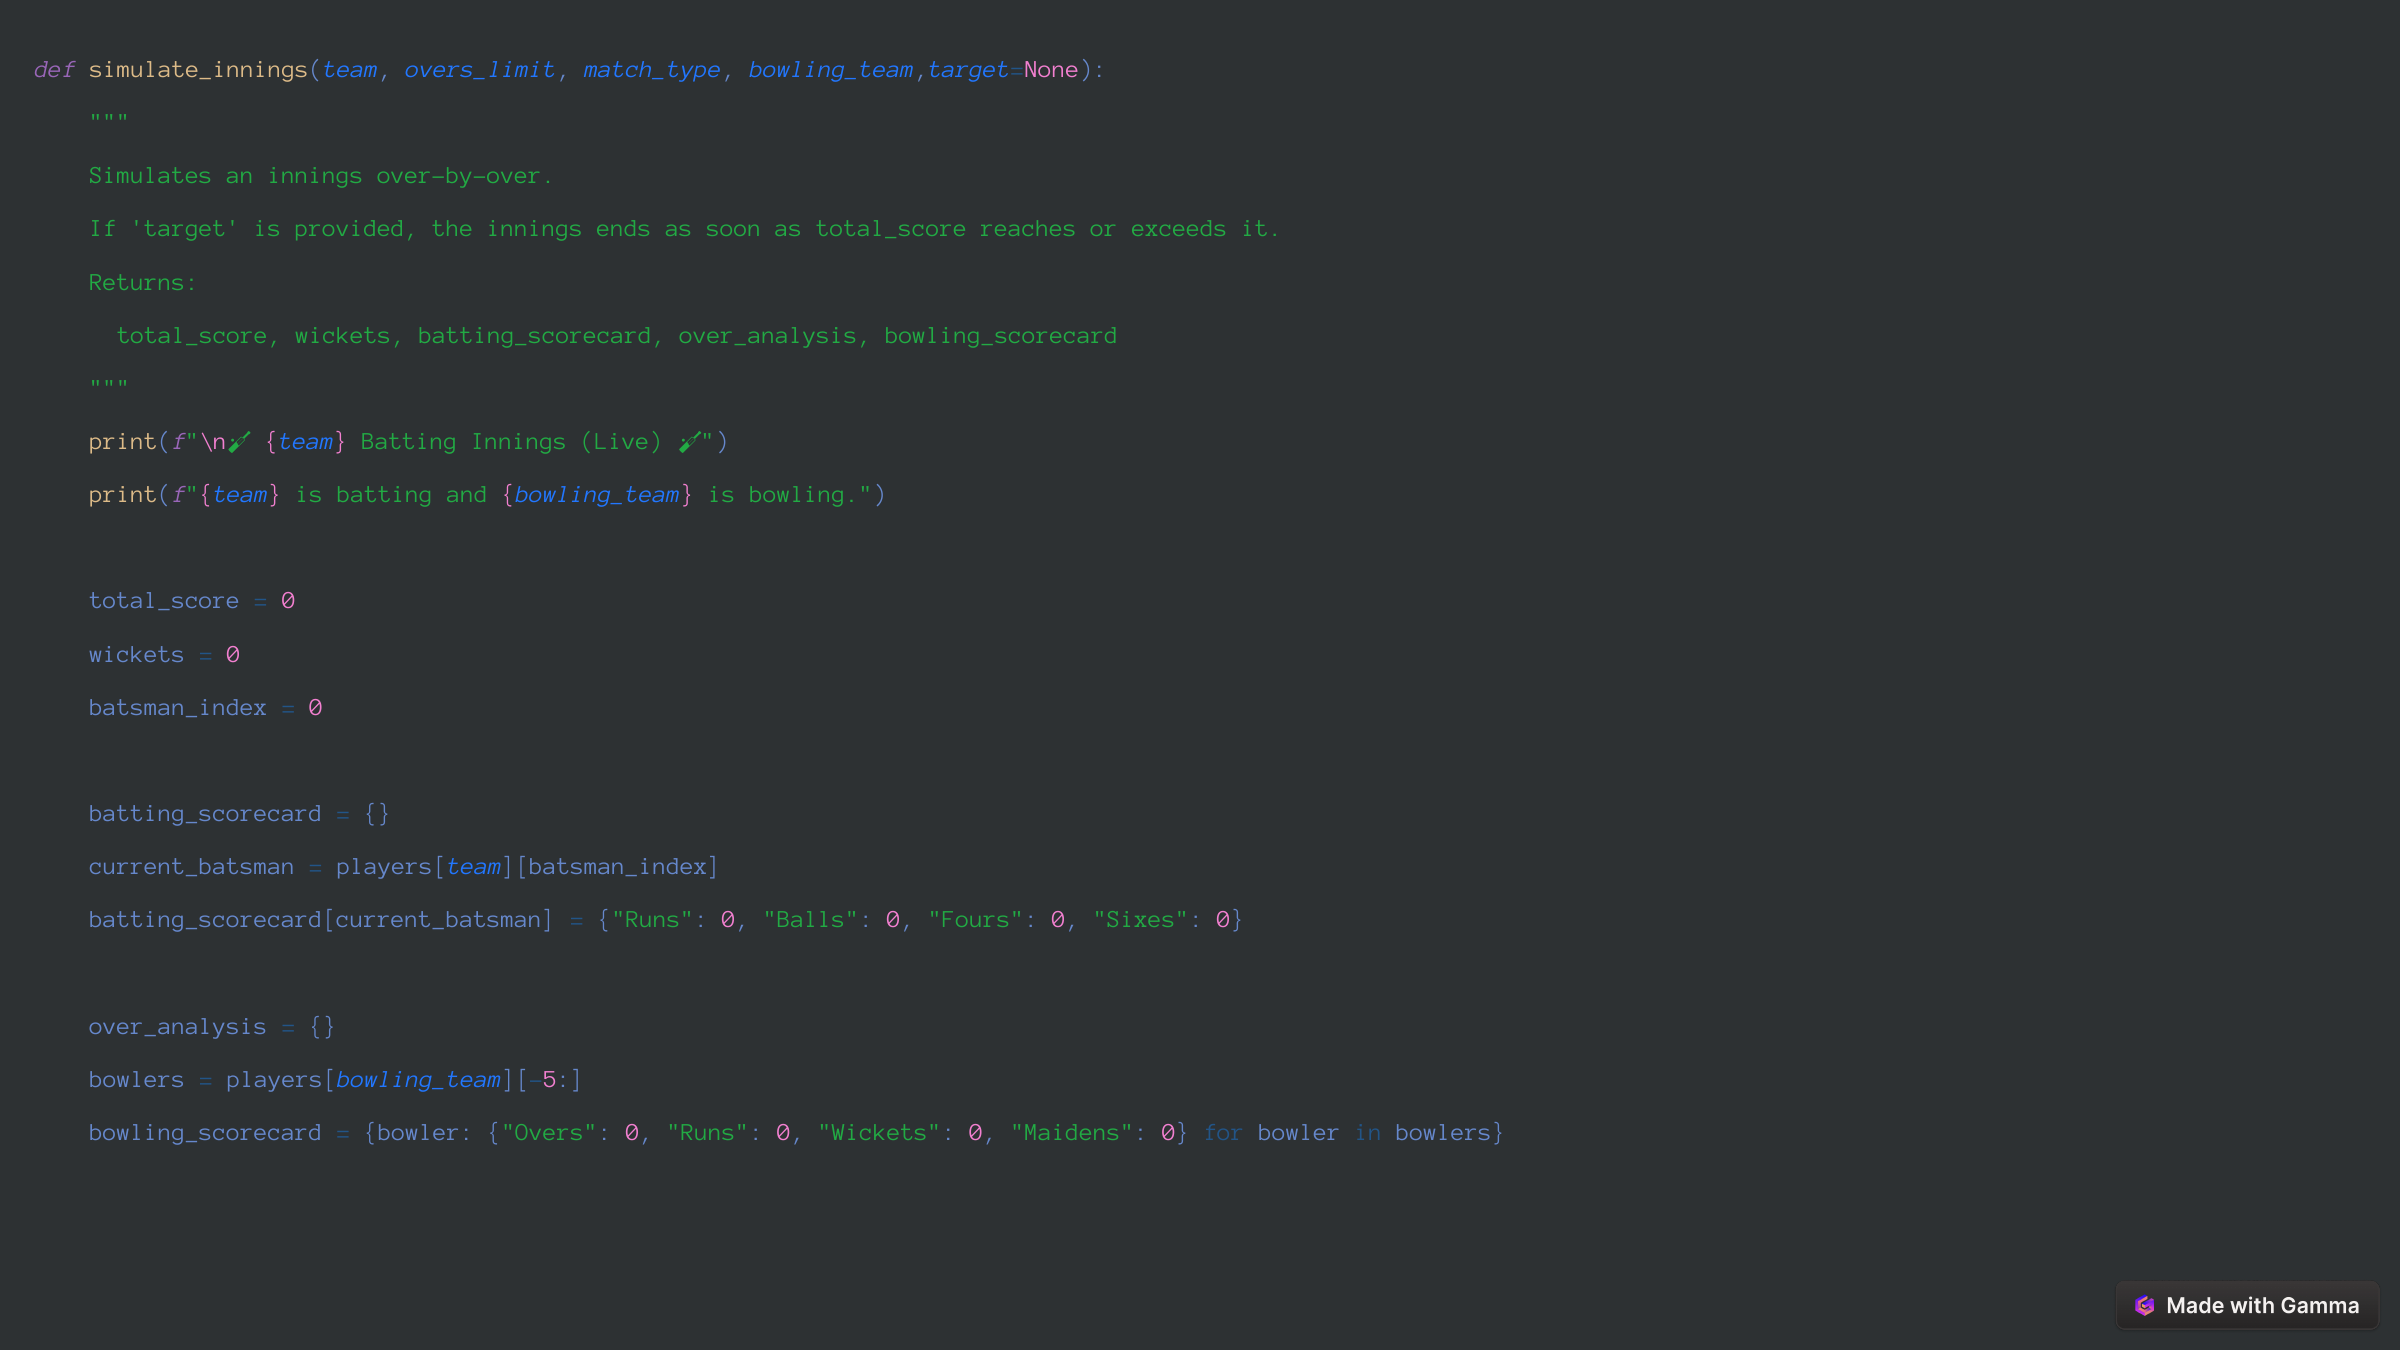

def simulate_innings(team, overs_limit, match_type, bowling_team,target=None):
    """
    Simulates an innings over-by-over.
    If 'target' is provided, the innings ends as soon as total_score reaches or exceeds it.
    Returns:
      total_score, wickets, batting_scorecard, over_analysis, bowling_scorecard
    """
    print(f"\n🏏 {team} Batting Innings (Live) 🏏")
    print(f"{team} is batting and {bowling_team} is bowling.")

    total_score = 0
    wickets = 0
    batsman_index = 0
    batting_scorecard = {}
    current_batsman = players[team][batsman_index]
    batting_scorecard[current_batsman] = {"Runs": 0, "Balls": 0, "Fours": 0, "Sixes": 0}
    over_analysis = {}
    bowlers = players[bowling_team][-5:]
    bowling_scorecard = {bowler: {"Overs": 0, "Runs": 0, "Wickets": 0, "Maidens": 0} for bowler in bowlers}